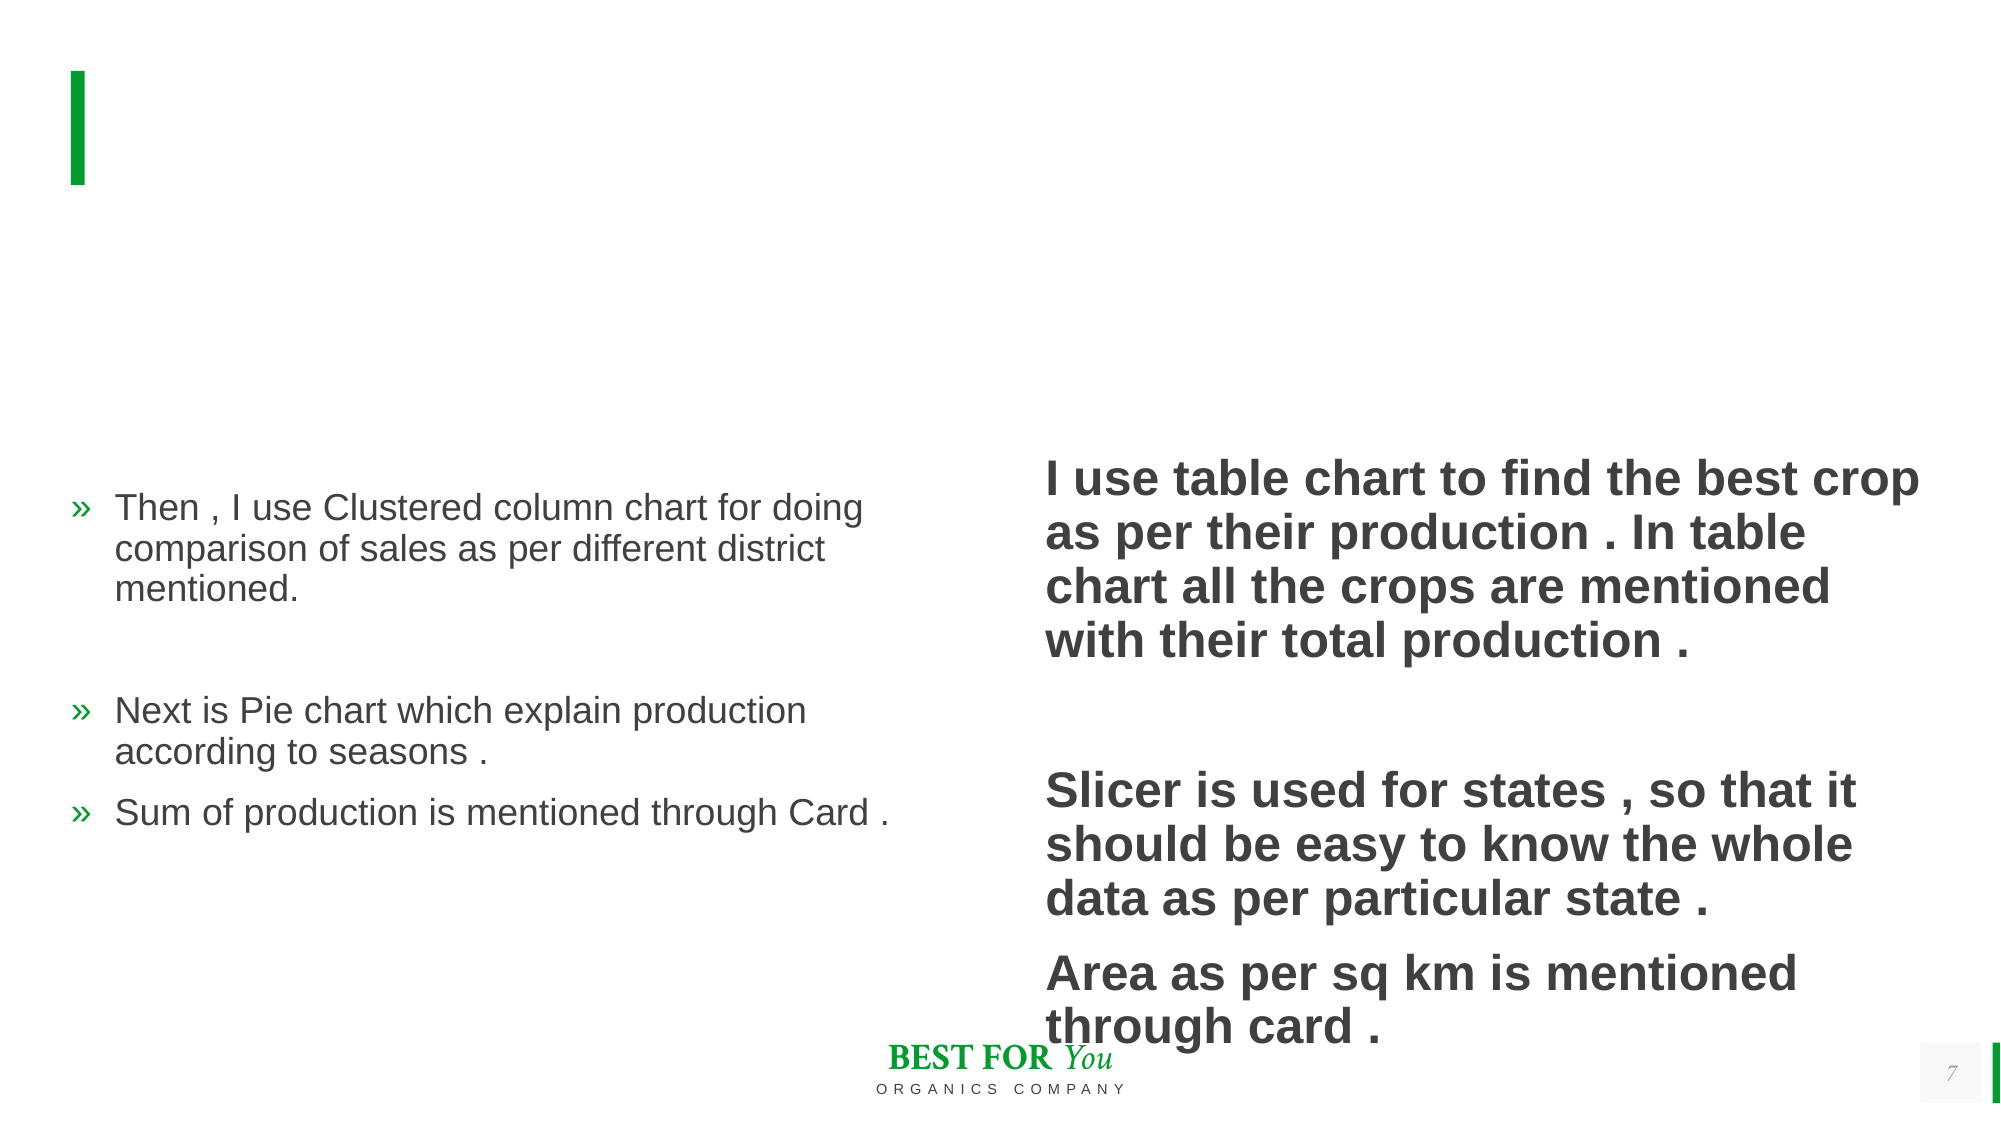

#

I use table chart to find the best crop as per their production . In table chart all the crops are mentioned with their total production .

Slicer is used for states , so that it should be easy to know the whole data as per particular state .
Area as per sq km is mentioned through card .
Then , I use Clustered column chart for doing comparison of sales as per different district mentioned.

Next is Pie chart which explain production according to seasons .
Sum of production is mentioned through Card .
7